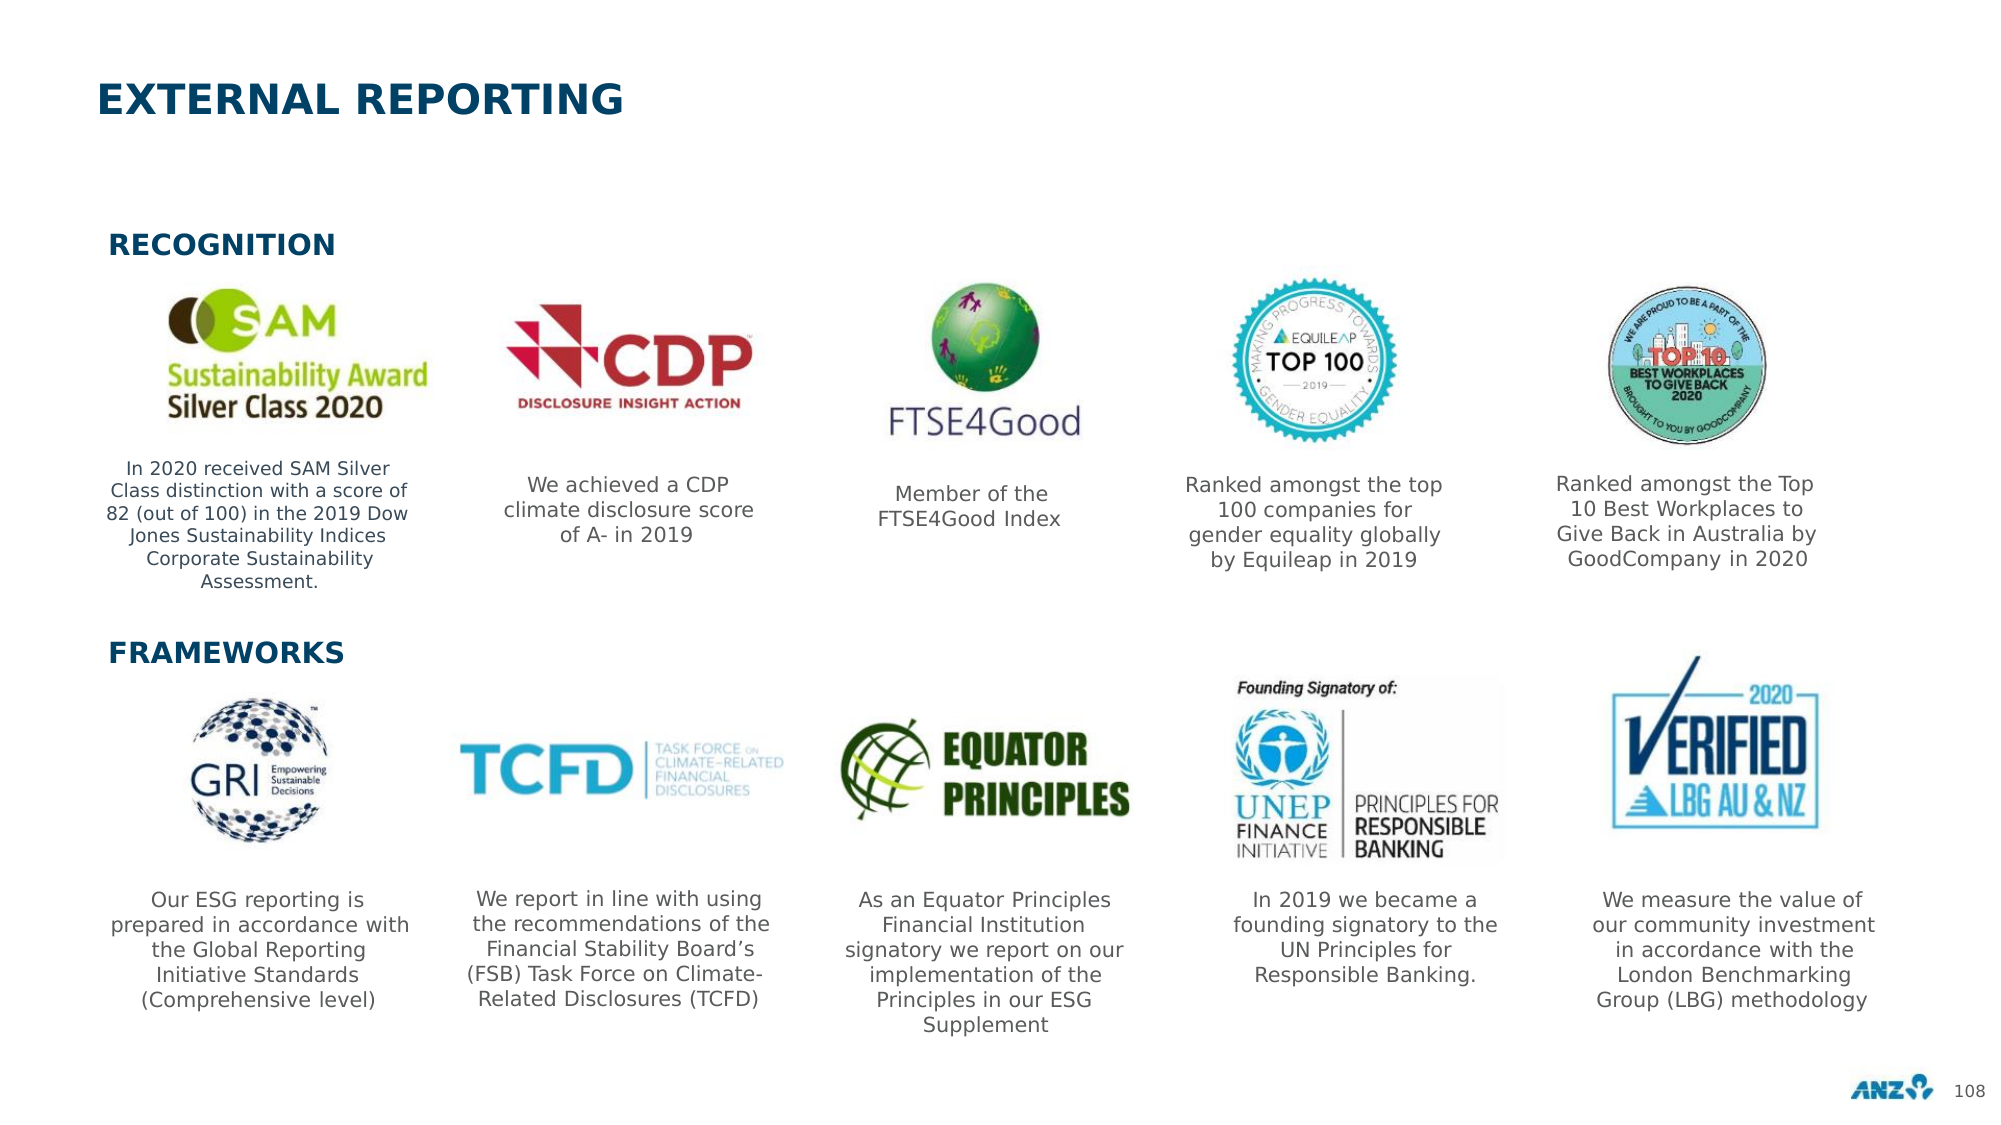

EXTERNAL REPORTING
RECOGNITION
In 2020 received SAM Silver
Ranked amongst the Top
10 Best Workplaces to
Give Back in Australia by
GoodCompany in 2020
We achieved a CDP
climate disclosure score
of A- in 2019
Ranked amongst the top
100 companies for
gender equality globally
by Equileap in 2019
Class distinction with a score of
82 (out of 100) in the 2019 Dow
Jones Sustainability Indices
Corporate Sustainability
Assessment.
Member of the
FTSE4Good Index
FRAMEWORKS
Our ESG reporting is
prepared in accordance with
the Global Reporting
We report in line with using
the recommendations of the
Financial Stability Board’s
(FSB) Task Force on Climate-
Related Disclosures (TCFD)
As an Equator Principles
Financial Institution
signatory we report on our
implementation of the
Principles in our ESG
Supplement
In 2019 we became a
founding signatory to the
UN Principles for
We measure the value of
our community investment
in accordance with the
London Benchmarking
Initiative Standards
(Comprehensive level)
Responsible Banking.
Group (LBG) methodology
108